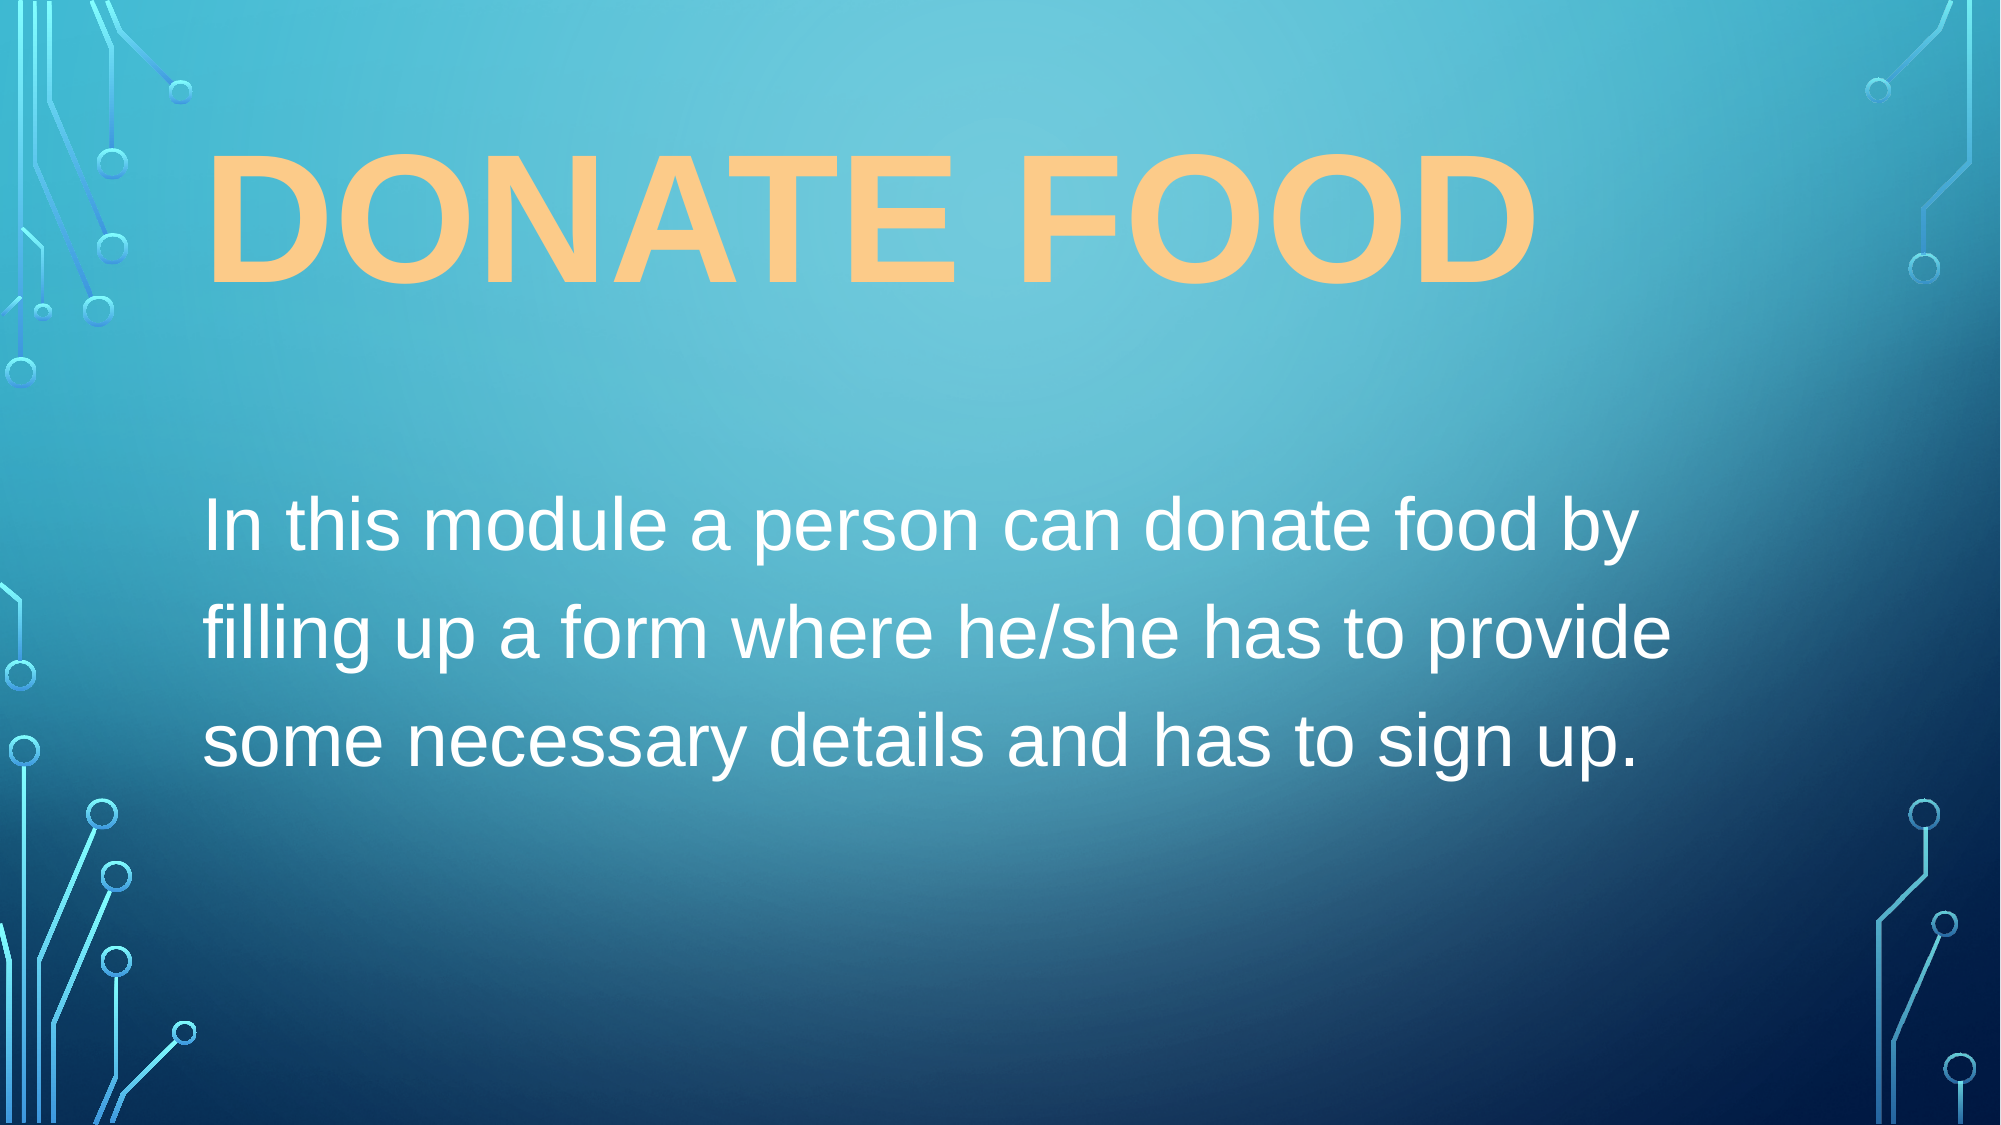

# DONATE FOOD

In this module a person can donate food by filling up a form where he/she has to provide some necessary details and has to sign up.